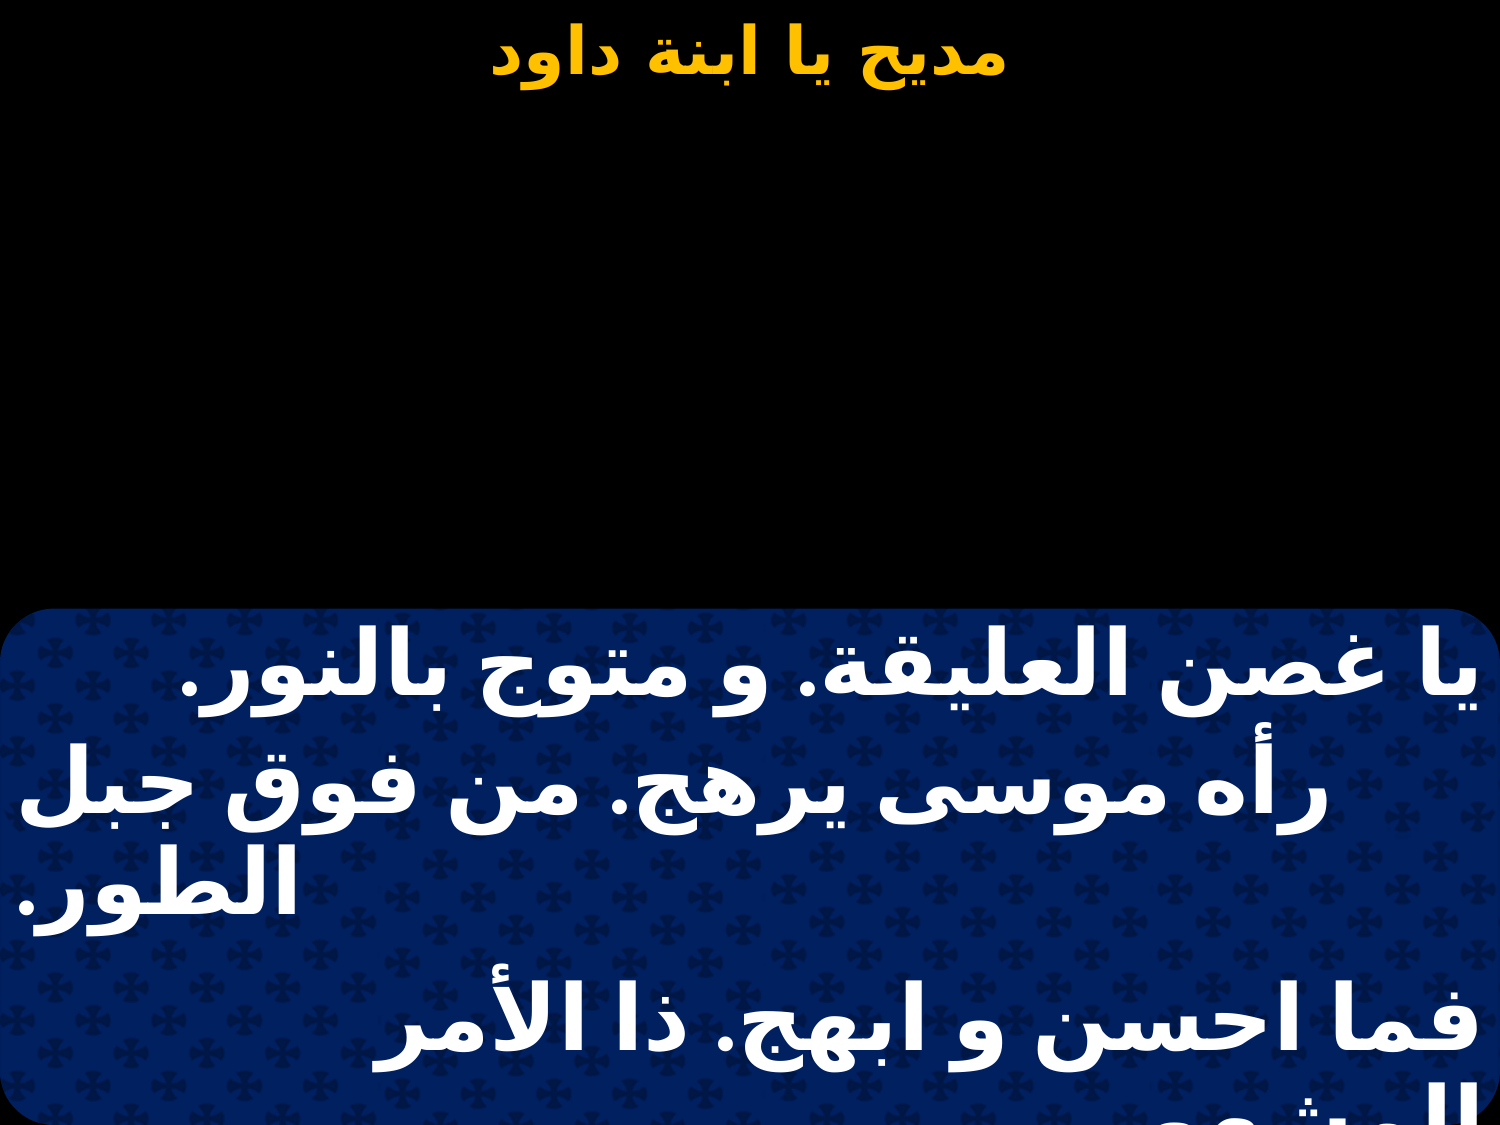

#
| يا غصن العليقة. و متوج بالنور. |
| --- |
| رأه موسى يرهج. من فوق جبل الطور. |
|  |
| فما احسن و ابهج. ذا الأمر المشهور. |
| شاع اسمك فى كل. العالم بوصوفِ. |